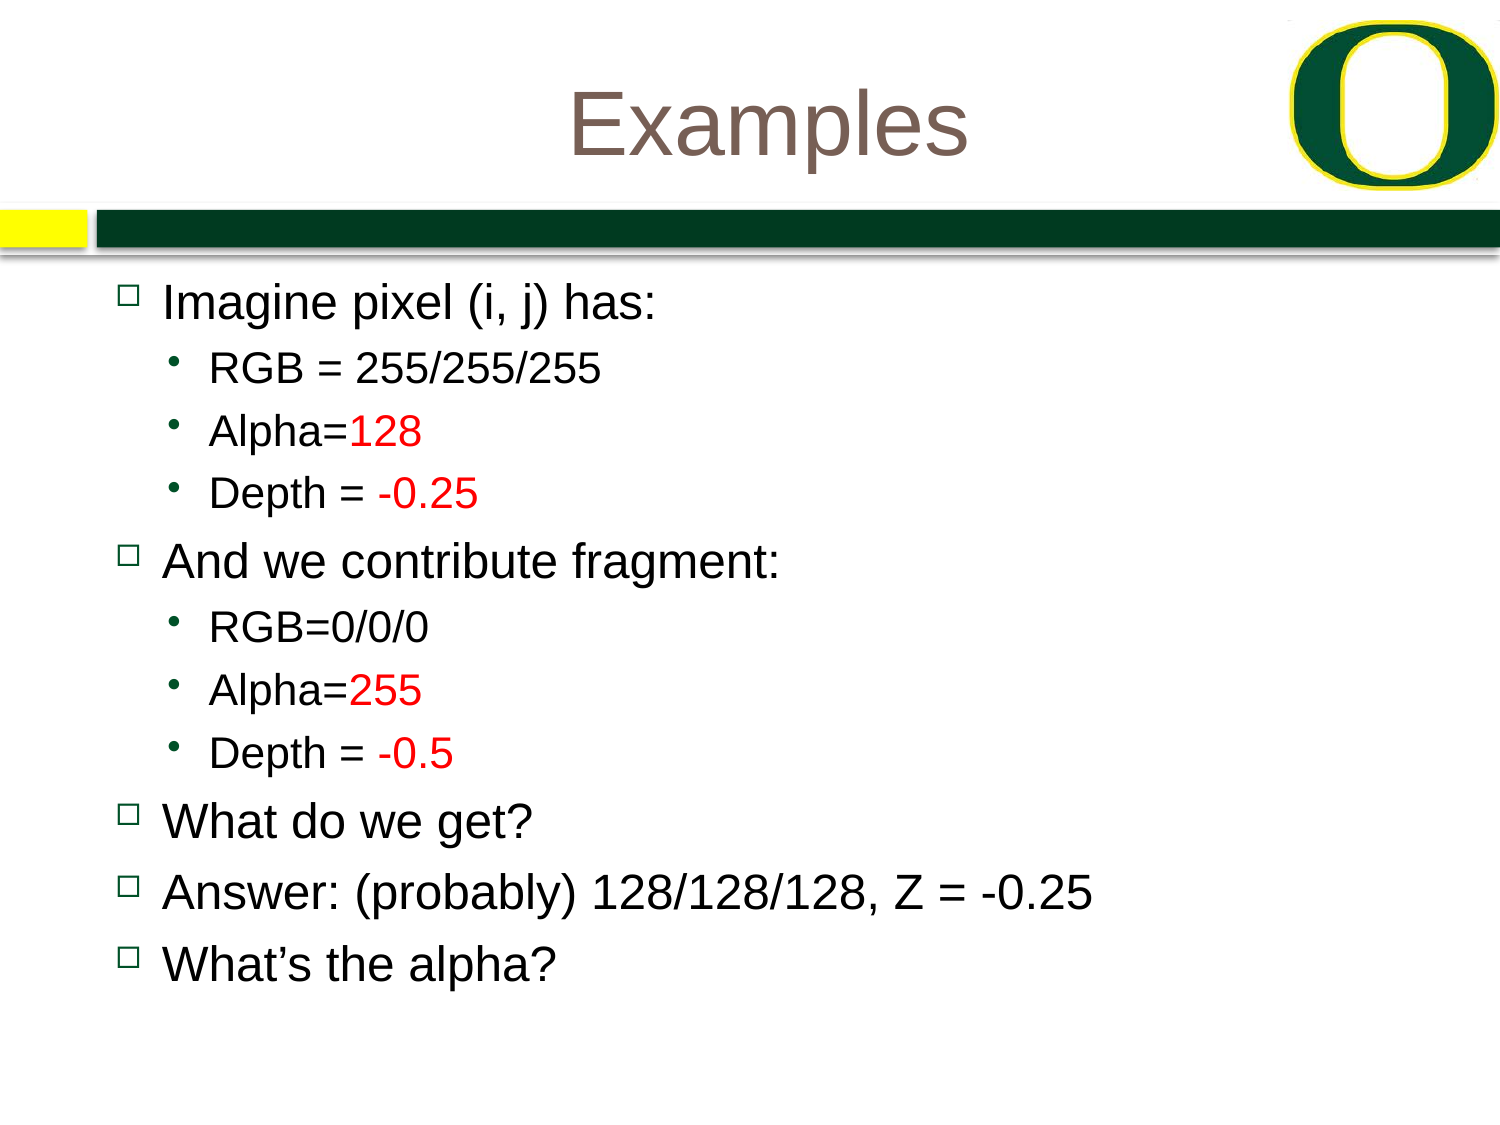

# Examples
Imagine pixel (i, j) has:
RGB = 255/255/255
Alpha=128
Depth = -0.25
And we contribute fragment:
RGB=0/0/0
Alpha=255
Depth = -0.5
What do we get?
Answer: (probably) 128/128/128, Z = -0.25
What’s the alpha?